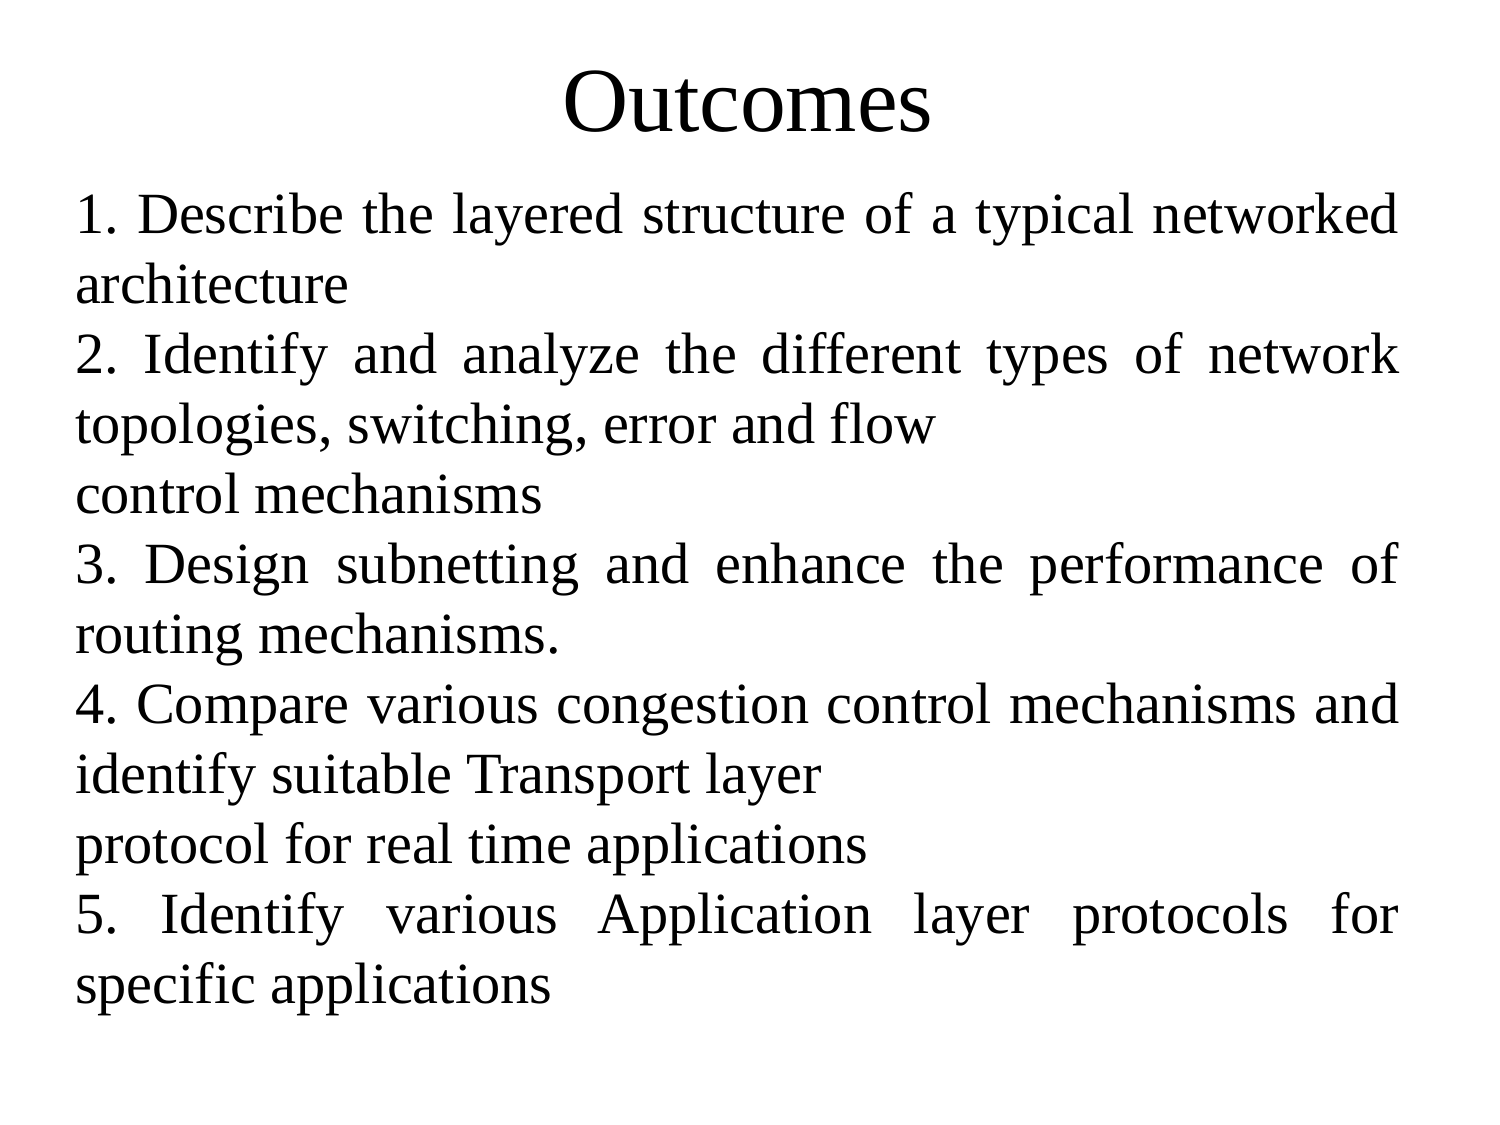

# Outcomes
1. Describe the layered structure of a typical networked architecture
2. Identify and analyze the different types of network topologies, switching, error and flow
control mechanisms
3. Design subnetting and enhance the performance of routing mechanisms.
4. Compare various congestion control mechanisms and identify suitable Transport layer
protocol for real time applications
5. Identify various Application layer protocols for specific applications